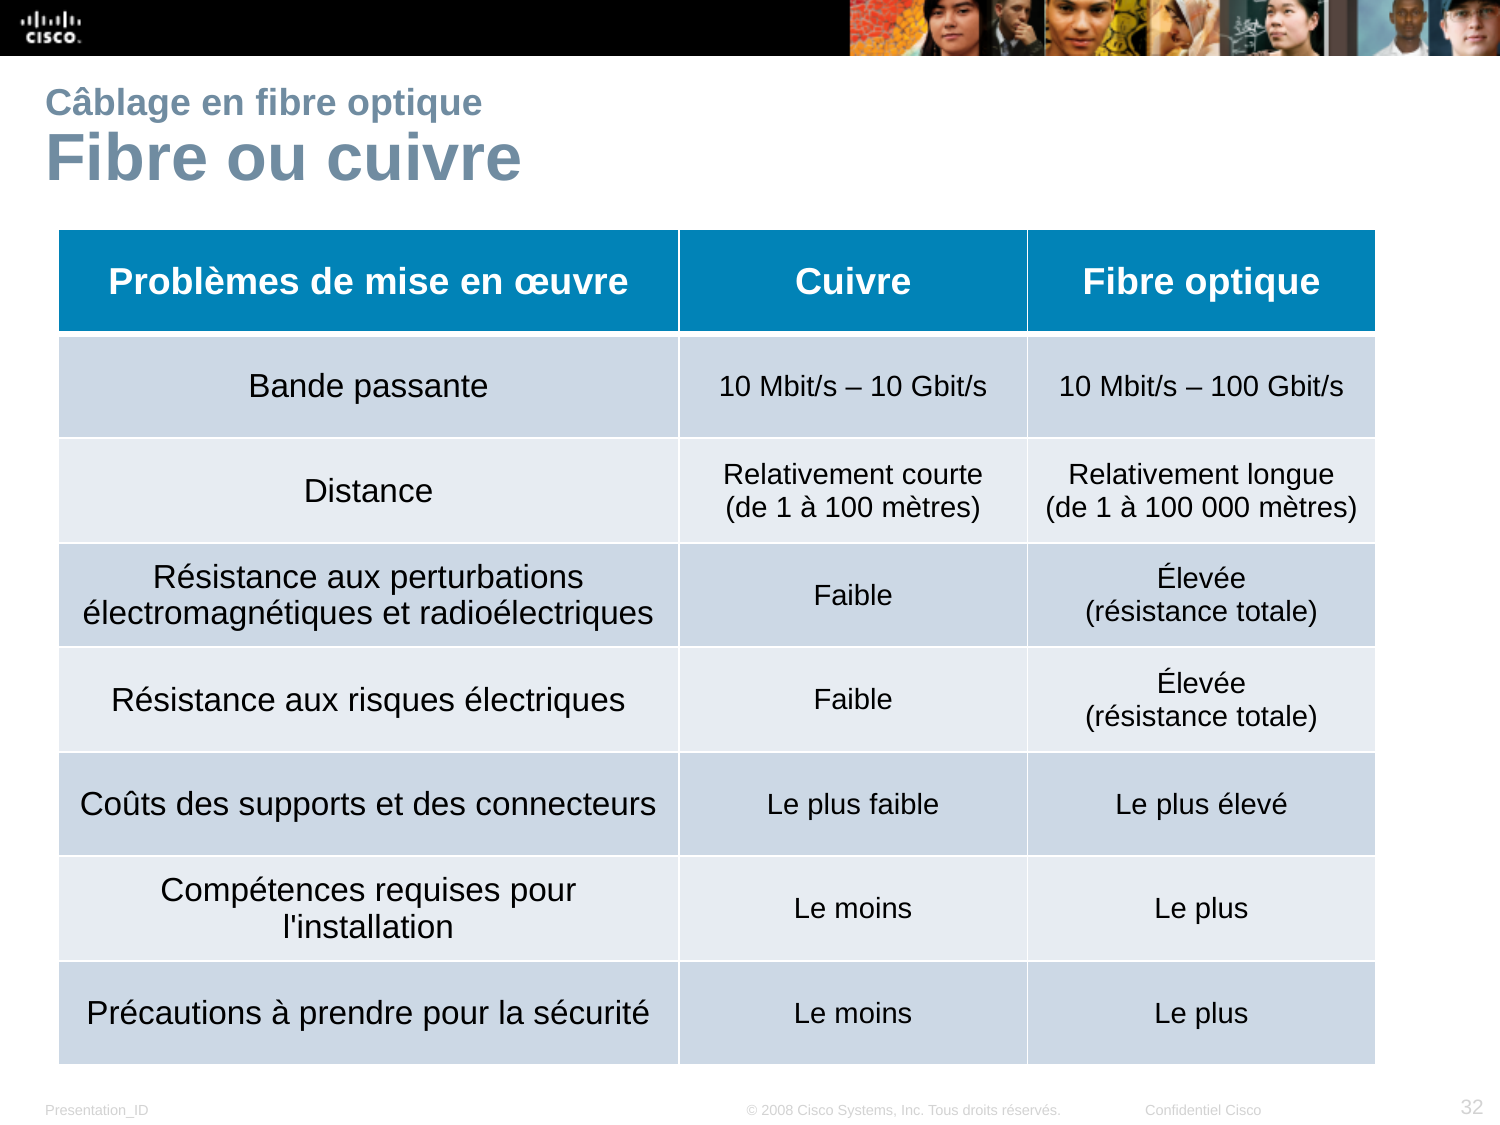

# Câblage en fibre optique Fibre ou cuivre
| Problèmes de mise en œuvre | Cuivre | Fibre optique |
| --- | --- | --- |
| Bande passante | 10 Mbit/s – 10 Gbit/s | 10 Mbit/s – 100 Gbit/s |
| Distance | Relativement courte (de 1 à 100 mètres) | Relativement longue (de 1 à 100 000 mètres) |
| Résistance aux perturbations électromagnétiques et radioélectriques | Faible | Élevée (résistance totale) |
| Résistance aux risques électriques | Faible | Élevée (résistance totale) |
| Coûts des supports et des connecteurs | Le plus faible | Le plus élevé |
| Compétences requises pour l'installation | Le moins | Le plus |
| Précautions à prendre pour la sécurité | Le moins | Le plus |